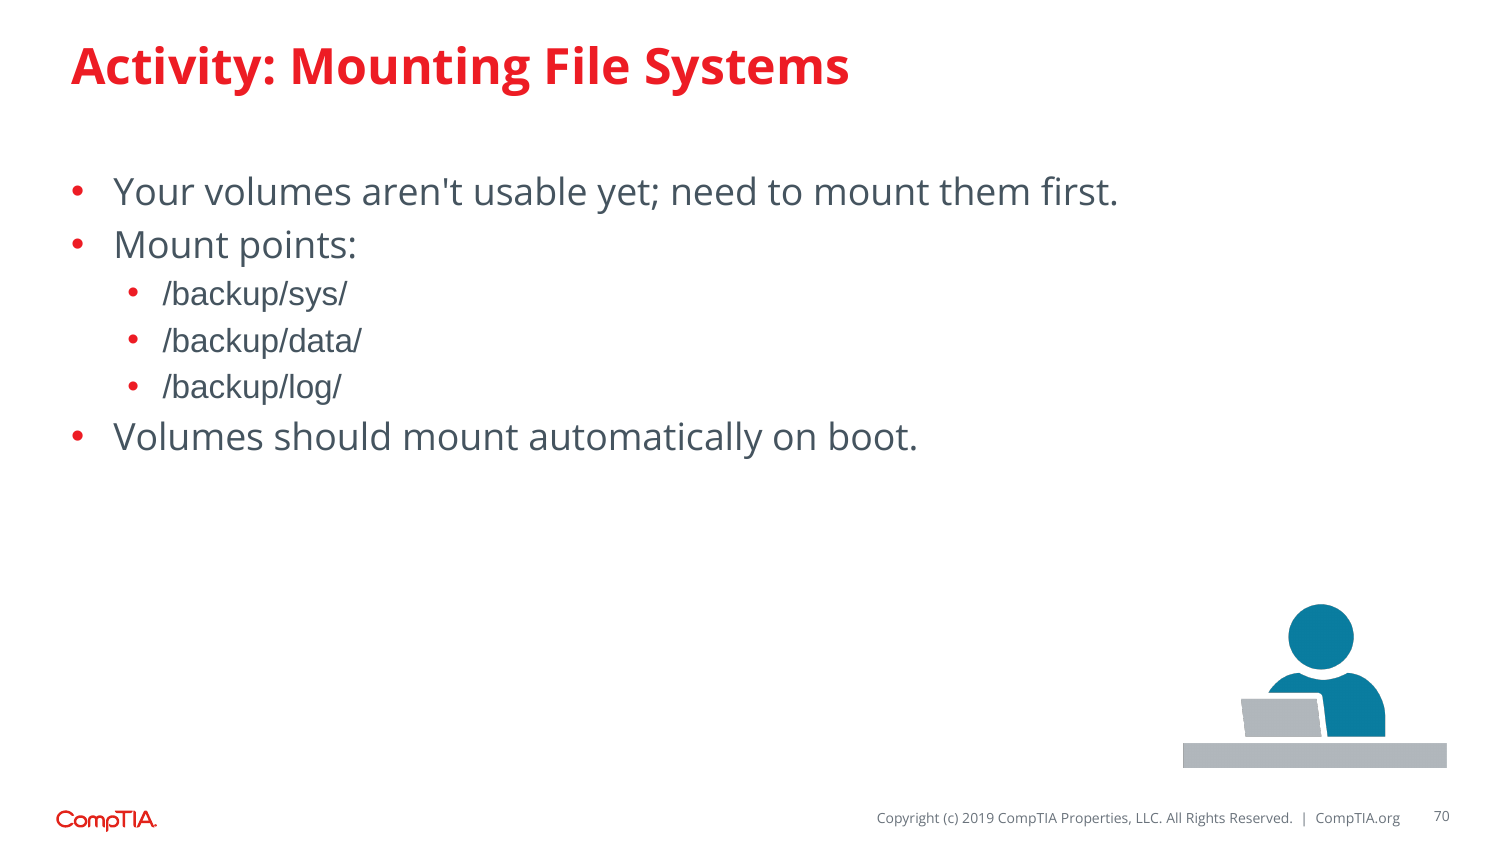

# Activity: Mounting File Systems
Your volumes aren't usable yet; need to mount them first.
Mount points:
/backup/sys/
/backup/data/
/backup/log/
Volumes should mount automatically on boot.
70